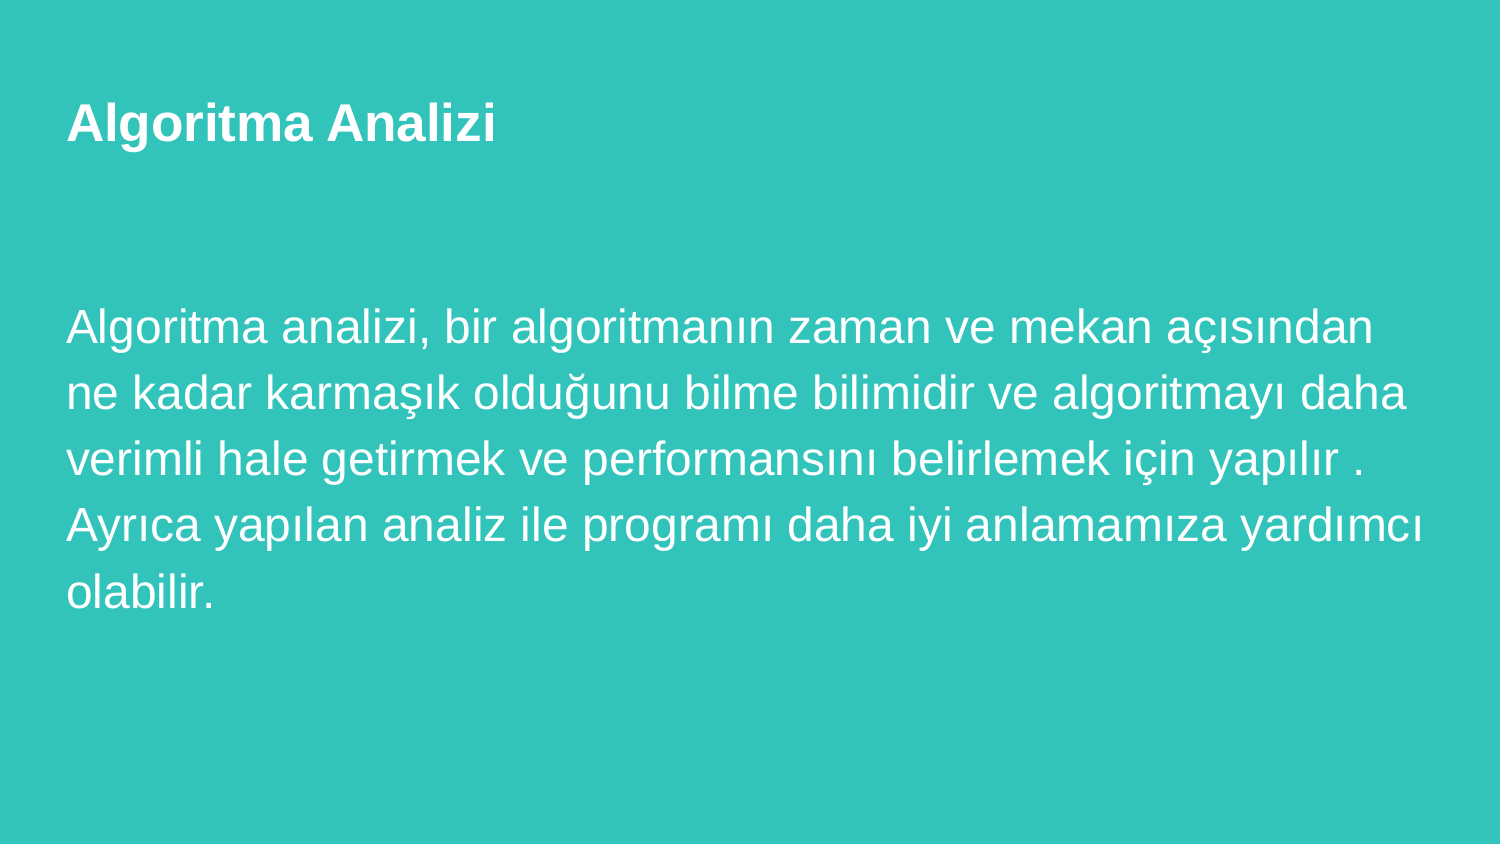

# Algoritma Analizi

Algoritma analizi, bir algoritmanın zaman ve mekan açısından ne kadar karmaşık olduğunu bilme bilimidir ve algoritmayı daha verimli hale getirmek ve performansını belirlemek için yapılır . Ayrıca yapılan analiz ile programı daha iyi anlamamıza yardımcı olabilir.